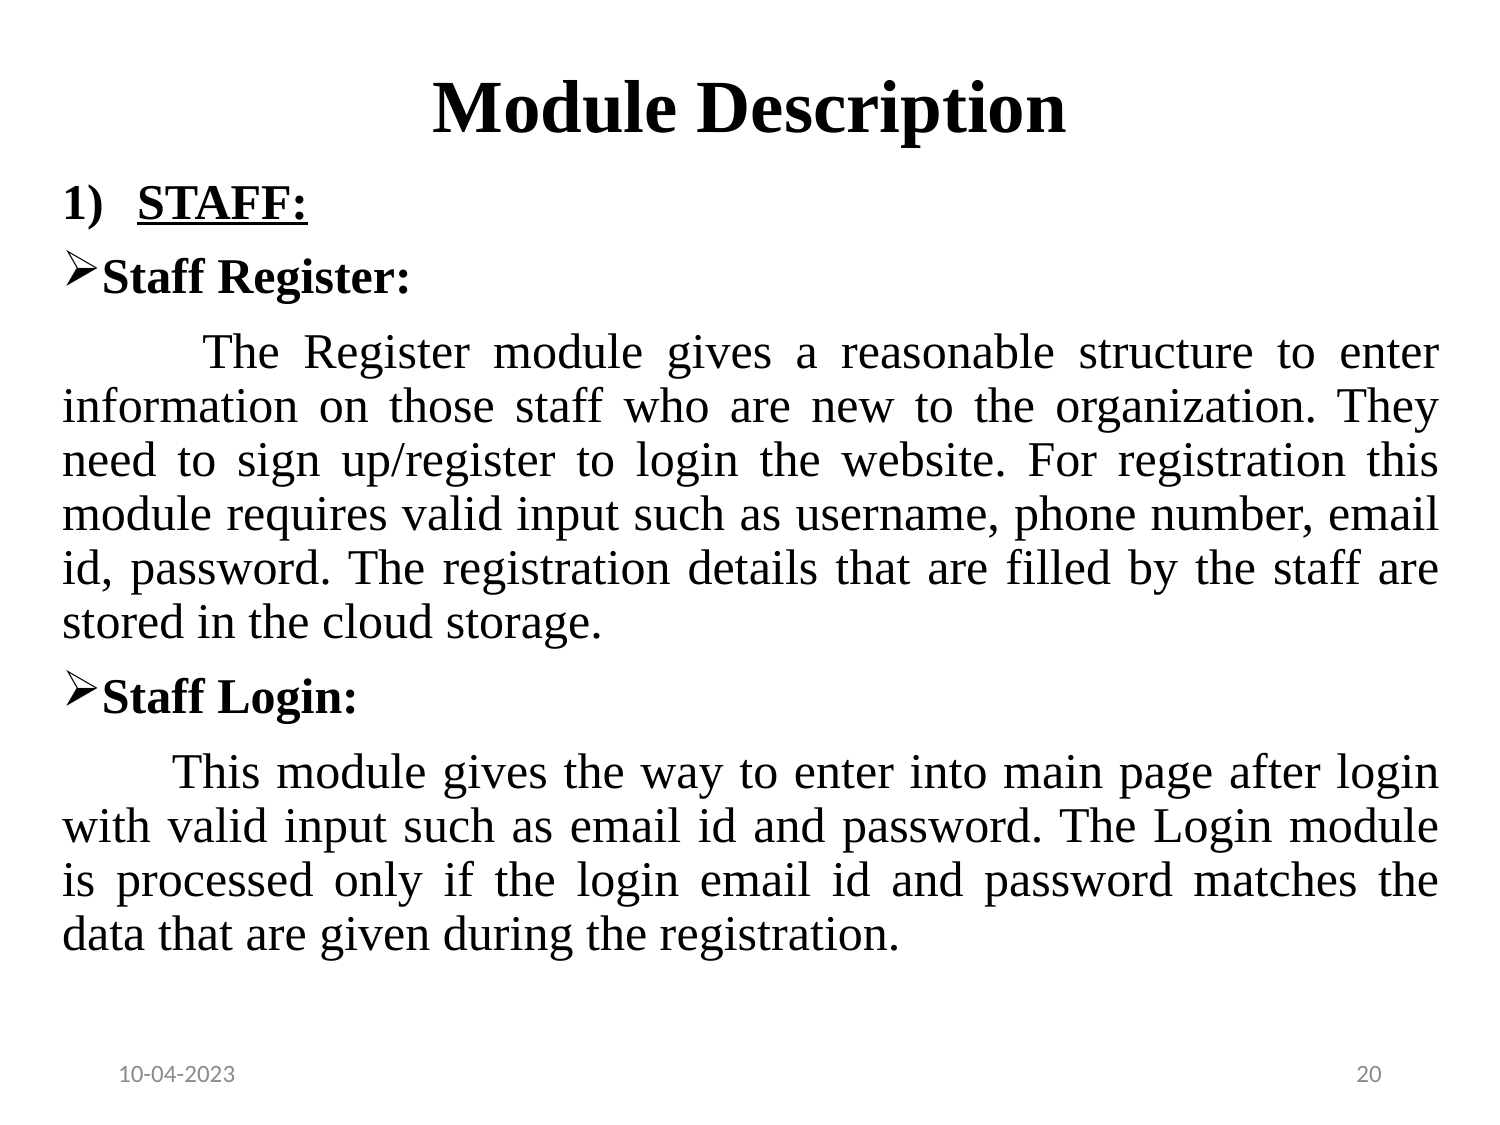

# Module Description
STAFF:
Staff Register:
      The Register module gives a reasonable structure to enter information on those staff who are new to the organization. They need to sign up/register to login the website. For registration this module requires valid input such as username, phone number, email id, password. The registration details that are filled by the staff are stored in the cloud storage.
Staff Login:
       This module gives the way to enter into main page after login with valid input such as email id and password. The Login module is processed only if the login email id and password matches the data that are given during the registration.

10-04-2023
20